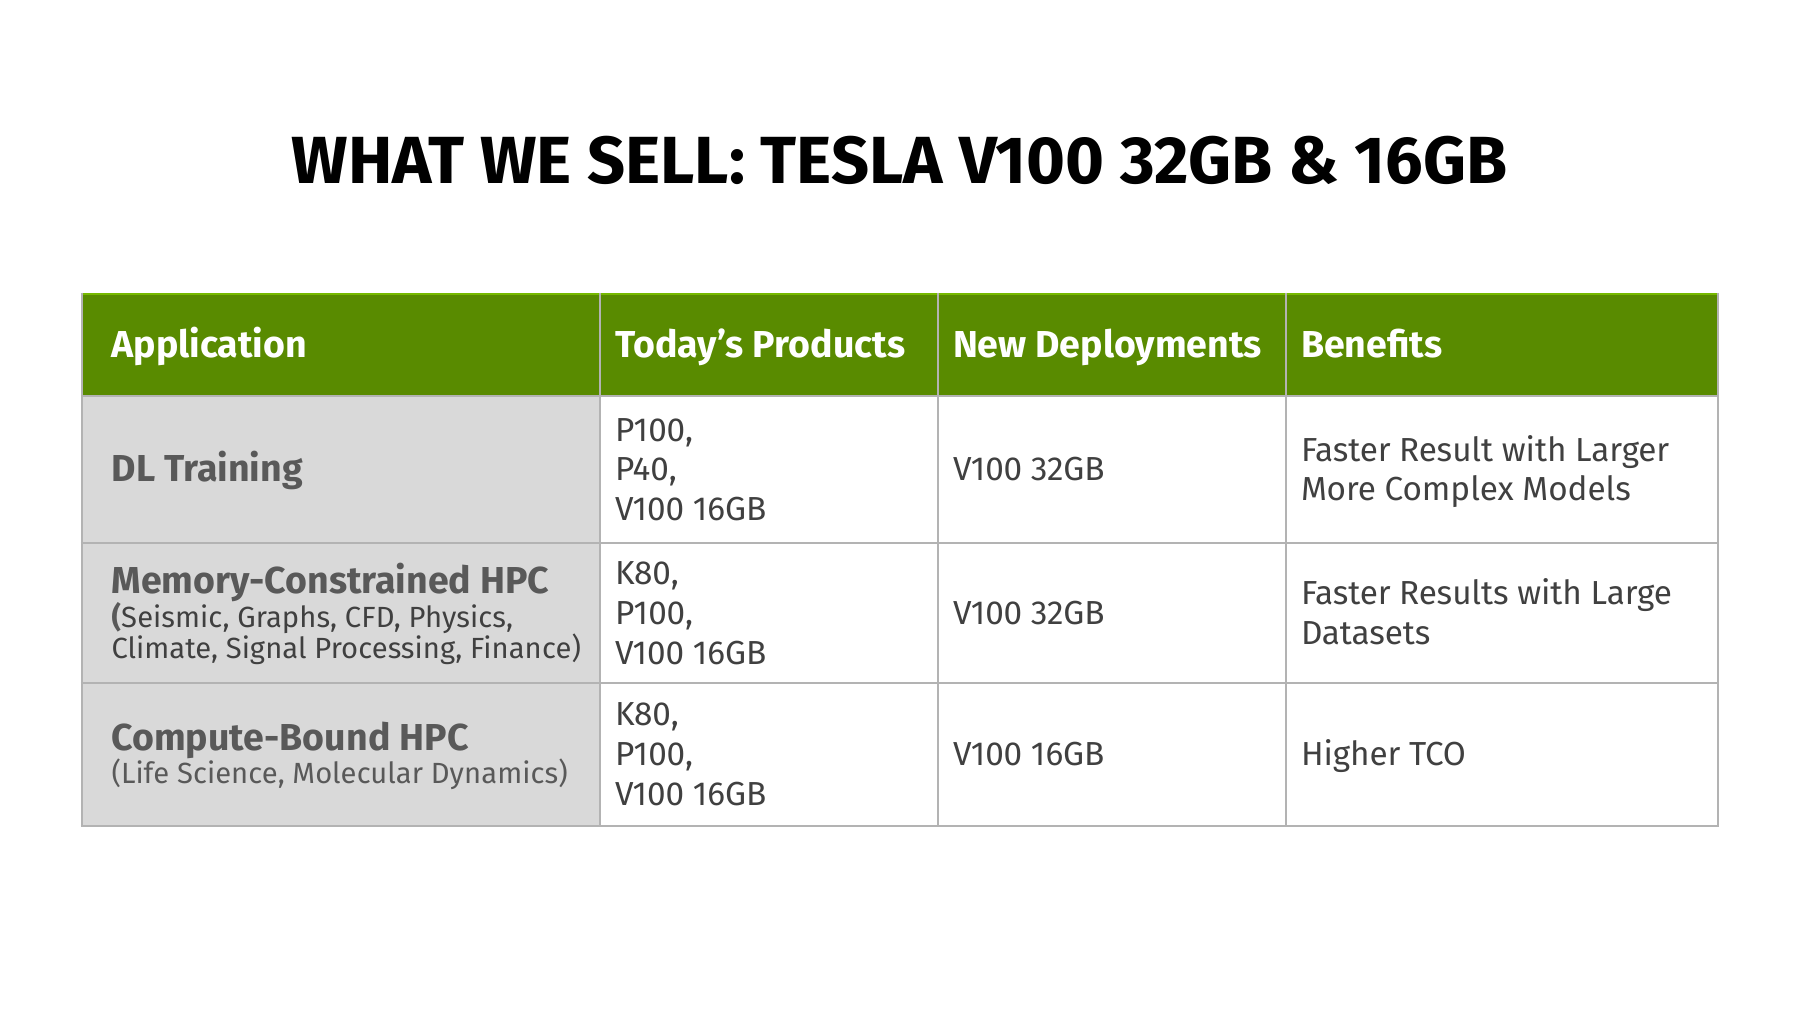

# What we sell: TESLA V100 32GB & 16GB
| Application | Today’s Products | New Deployments | Benefits |
| --- | --- | --- | --- |
| DL Training | P100, P40, V100 16GB | V100 32GB | Faster Result with Larger More Complex Models |
| Memory-Constrained HPC (Seismic, Graphs, CFD, Physics, Climate, Signal Processing, Finance) | K80, P100, V100 16GB | V100 32GB | Faster Results with Large Datasets |
| Compute-Bound HPC (Life Science, Molecular Dynamics) | K80, P100, V100 16GB | V100 16GB | Higher TCO |